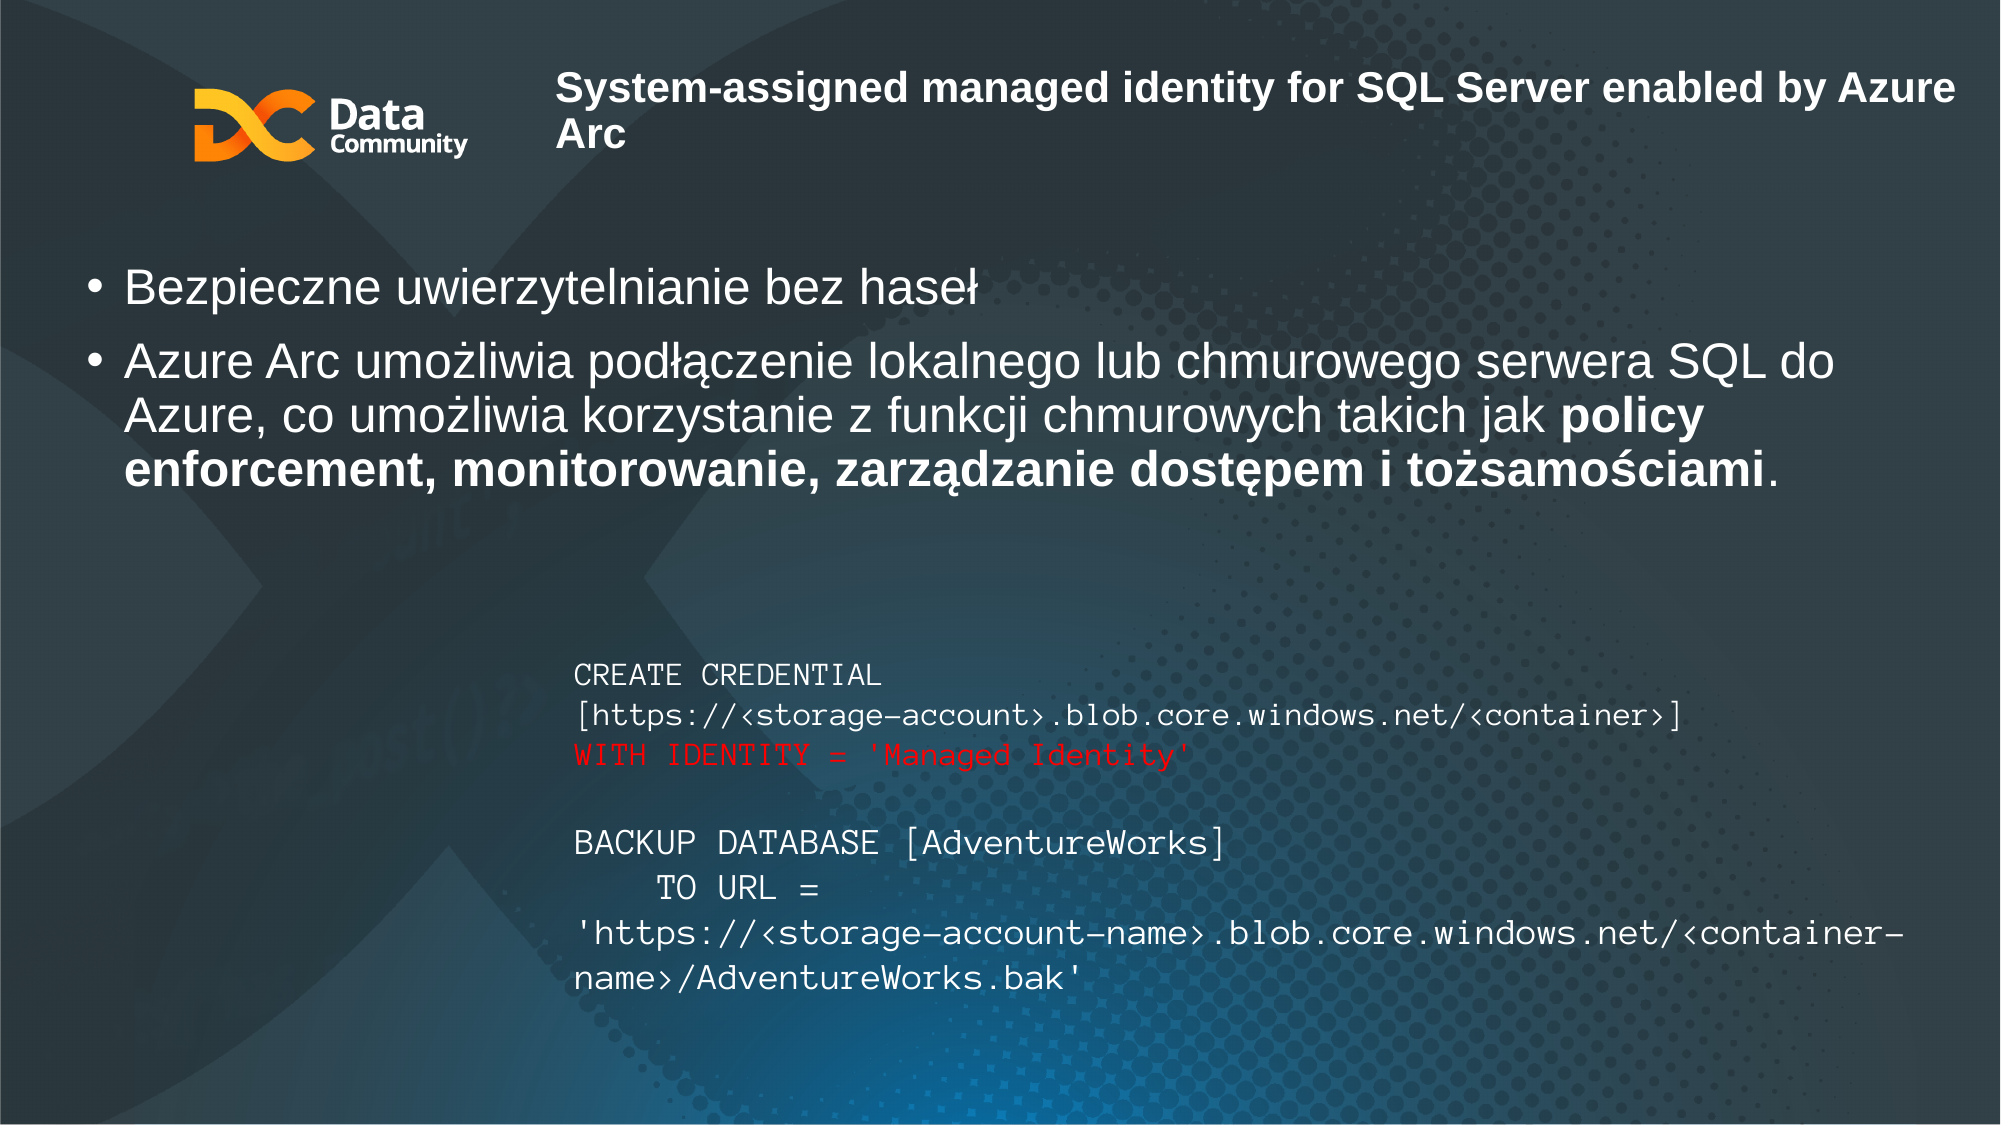

# System-assigned managed identity for SQL Server enabled by Azure Arc
Bezpieczne uwierzytelnianie bez haseł
Azure Arc umożliwia podłączenie lokalnego lub chmurowego serwera SQL do Azure, co umożliwia korzystanie z funkcji chmurowych takich jak policy enforcement, monitorowanie, zarządzanie dostępem i tożsamościami.

CREATE CREDENTIAL [https://<storage-account>.blob.core.windows.net/<container>]
WITH IDENTITY = 'Managed Identity'

BACKUP DATABASE [AdventureWorks]
    TO URL = 'https://<storage-account-name>.blob.core.windows.net/<container-name>/AdventureWorks.bak'